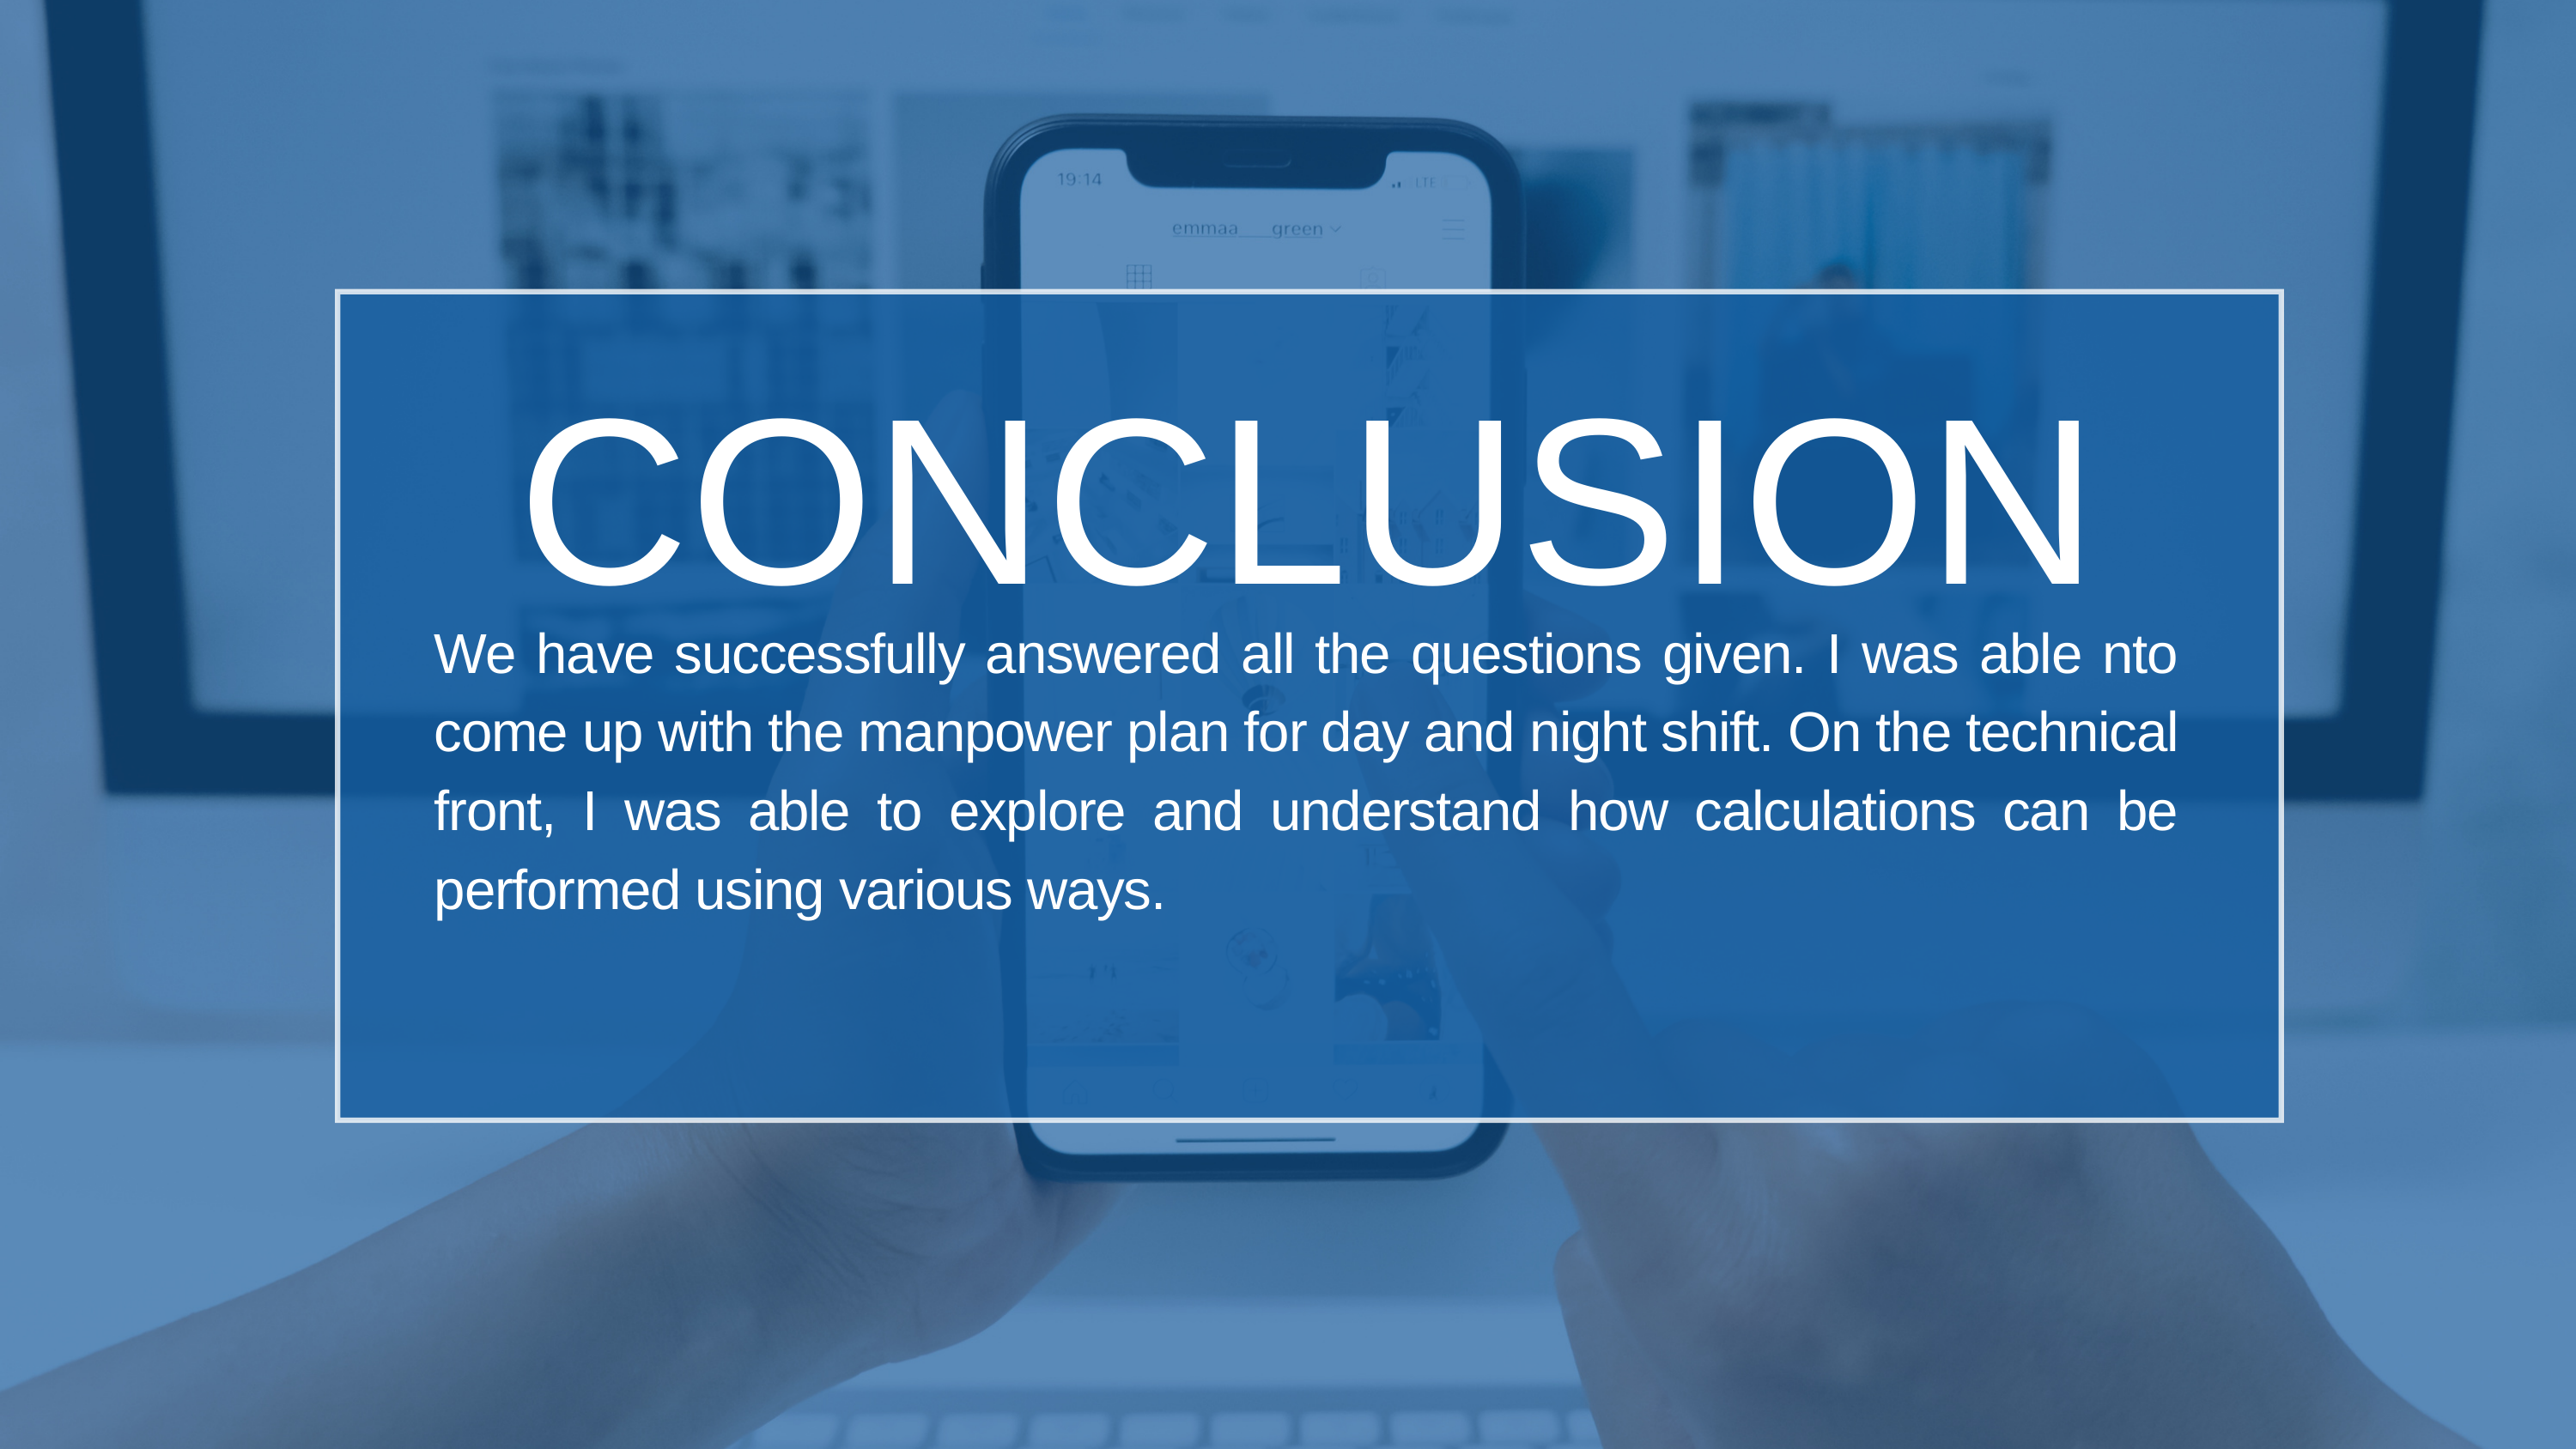

CONCLUSION
We have successfully answered all the questions given. I was able nto come up with the manpower plan for day and night shift. On the technical front, I was able to explore and understand how calculations can be performed using various ways.